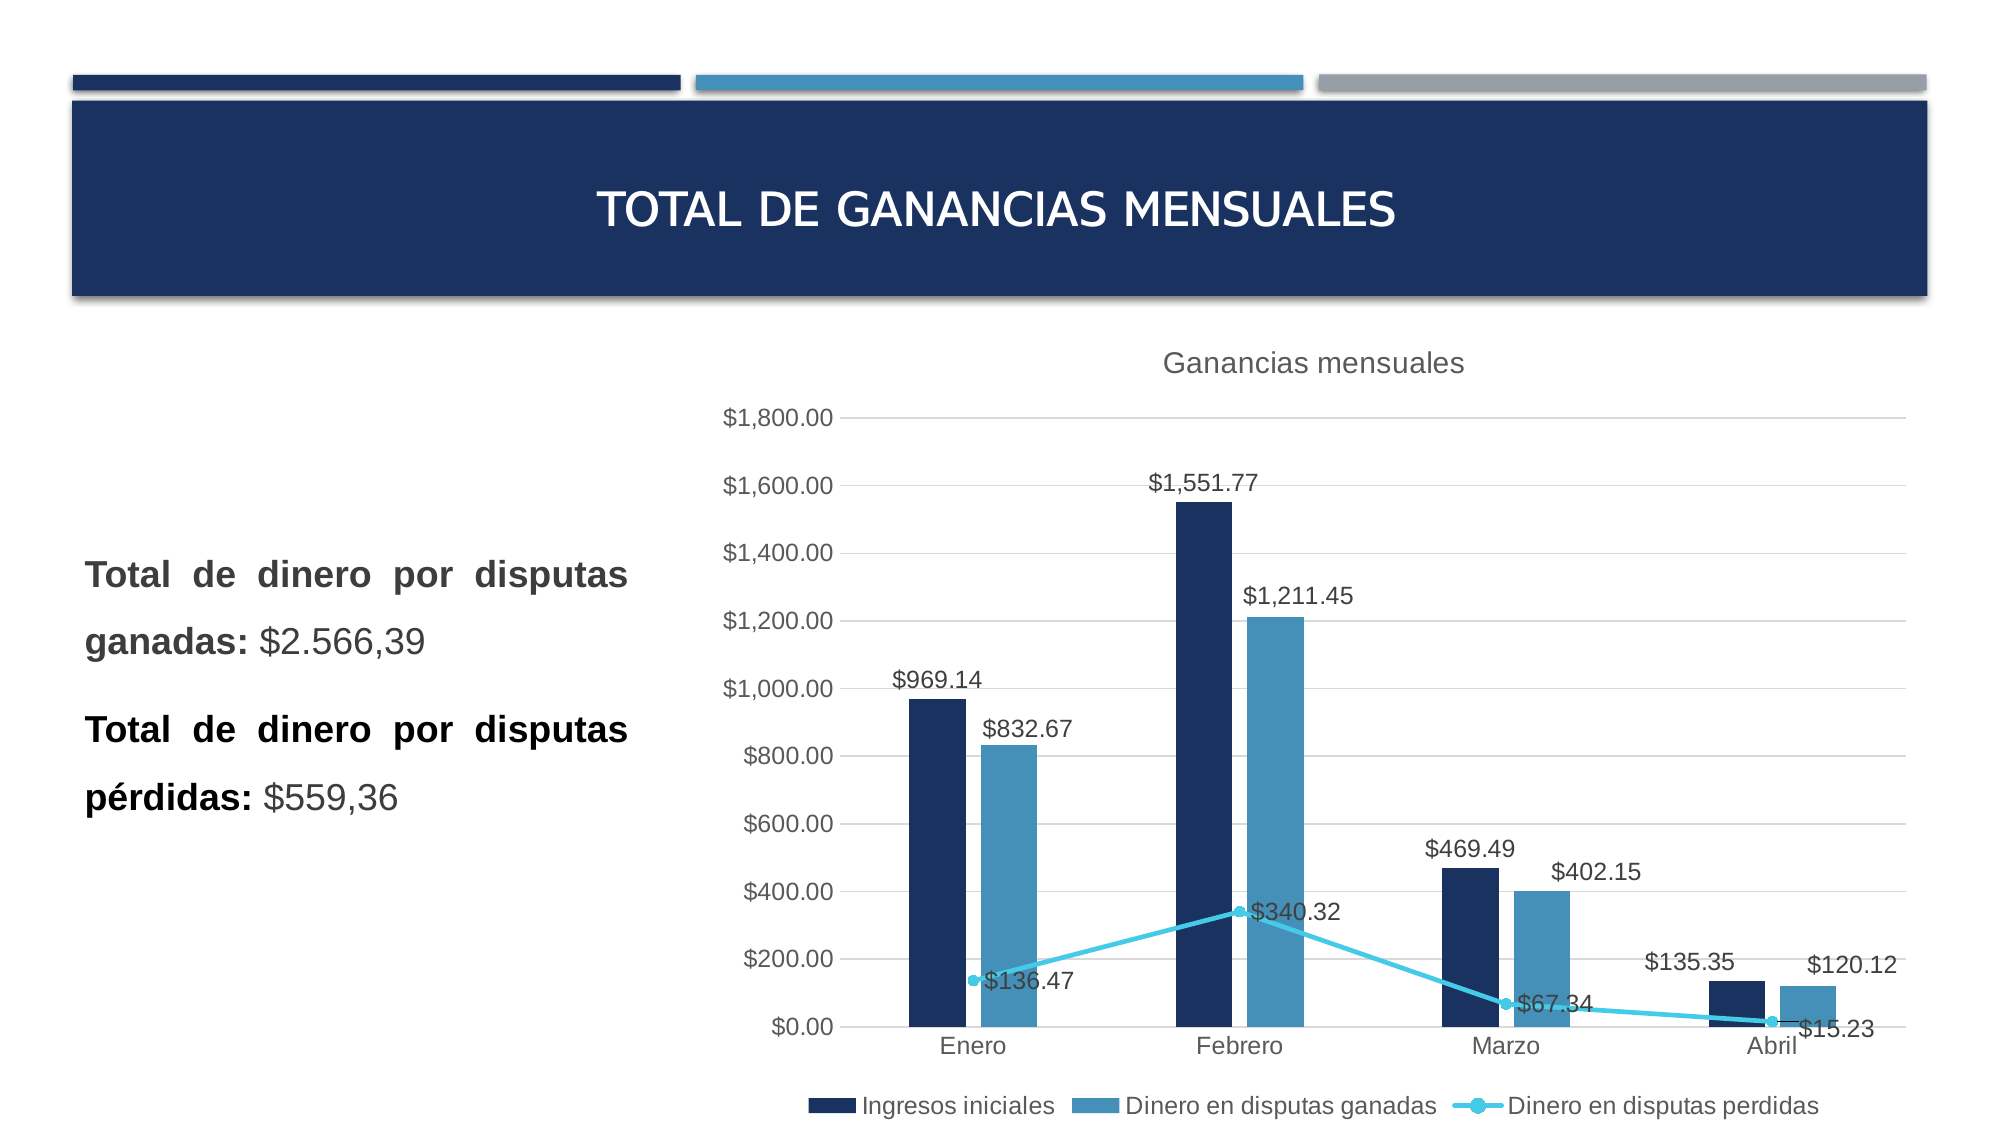

# total de ganancias mensuales
Total de dinero por disputas ganadas: $2.566,39
Total de dinero por disputas pérdidas: $559,36

### Chart: Ganancias mensuales

| Category | Ingresos iniciales | Dinero en disputas ganadas | Dinero en disputas perdidas |
|---|---|---|---|
| Enero | 969.14 | 832.67 | 136.47 |
| Febrero | 1551.77 | 1211.45 | 340.32 |
| Marzo | 469.49 | 402.15 | 67.34 |
| Abril | 135.35 | 120.12 | 15.23 |